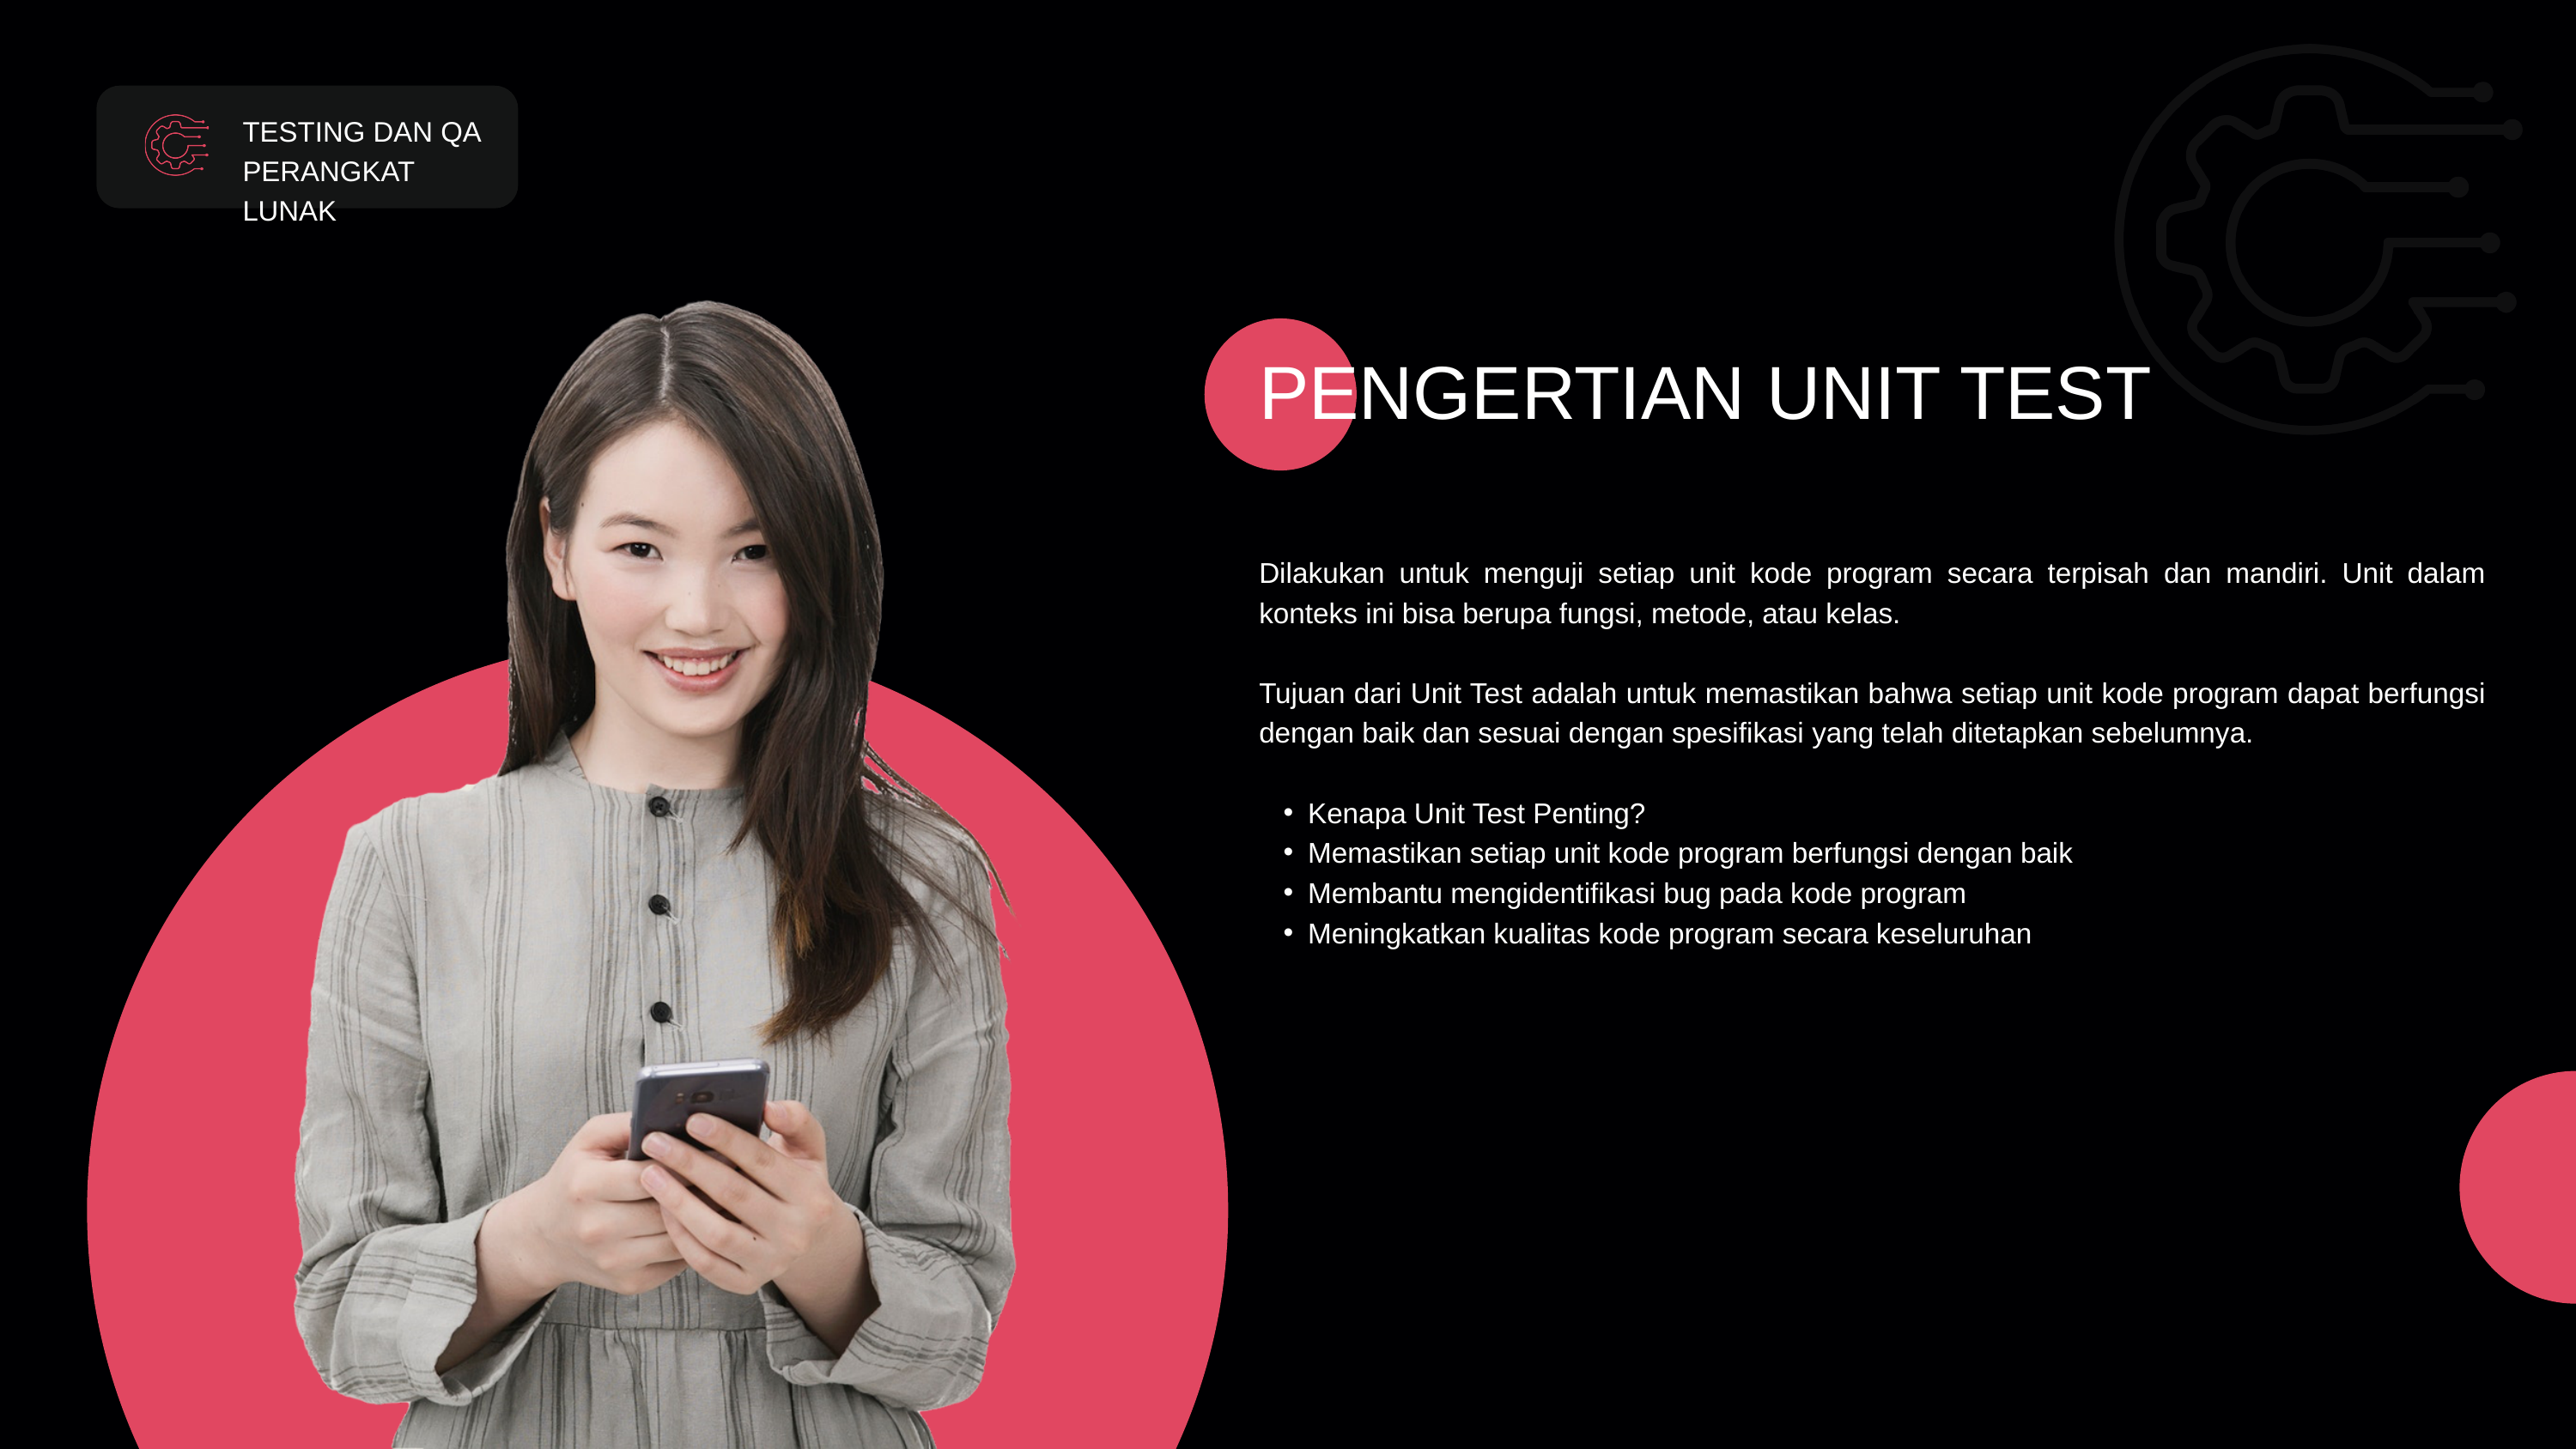

TESTING DAN QA PERANGKAT LUNAK

PENGERTIAN UNIT TEST
Dilakukan untuk menguji setiap unit kode program secara terpisah dan mandiri. Unit dalam konteks ini bisa berupa fungsi, metode, atau kelas.

Tujuan dari Unit Test adalah untuk memastikan bahwa setiap unit kode program dapat berfungsi dengan baik dan sesuai dengan spesifikasi yang telah ditetapkan sebelumnya.

Kenapa Unit Test Penting?
Memastikan setiap unit kode program berfungsi dengan baik
Membantu mengidentifikasi bug pada kode program
Meningkatkan kualitas kode program secara keseluruhan